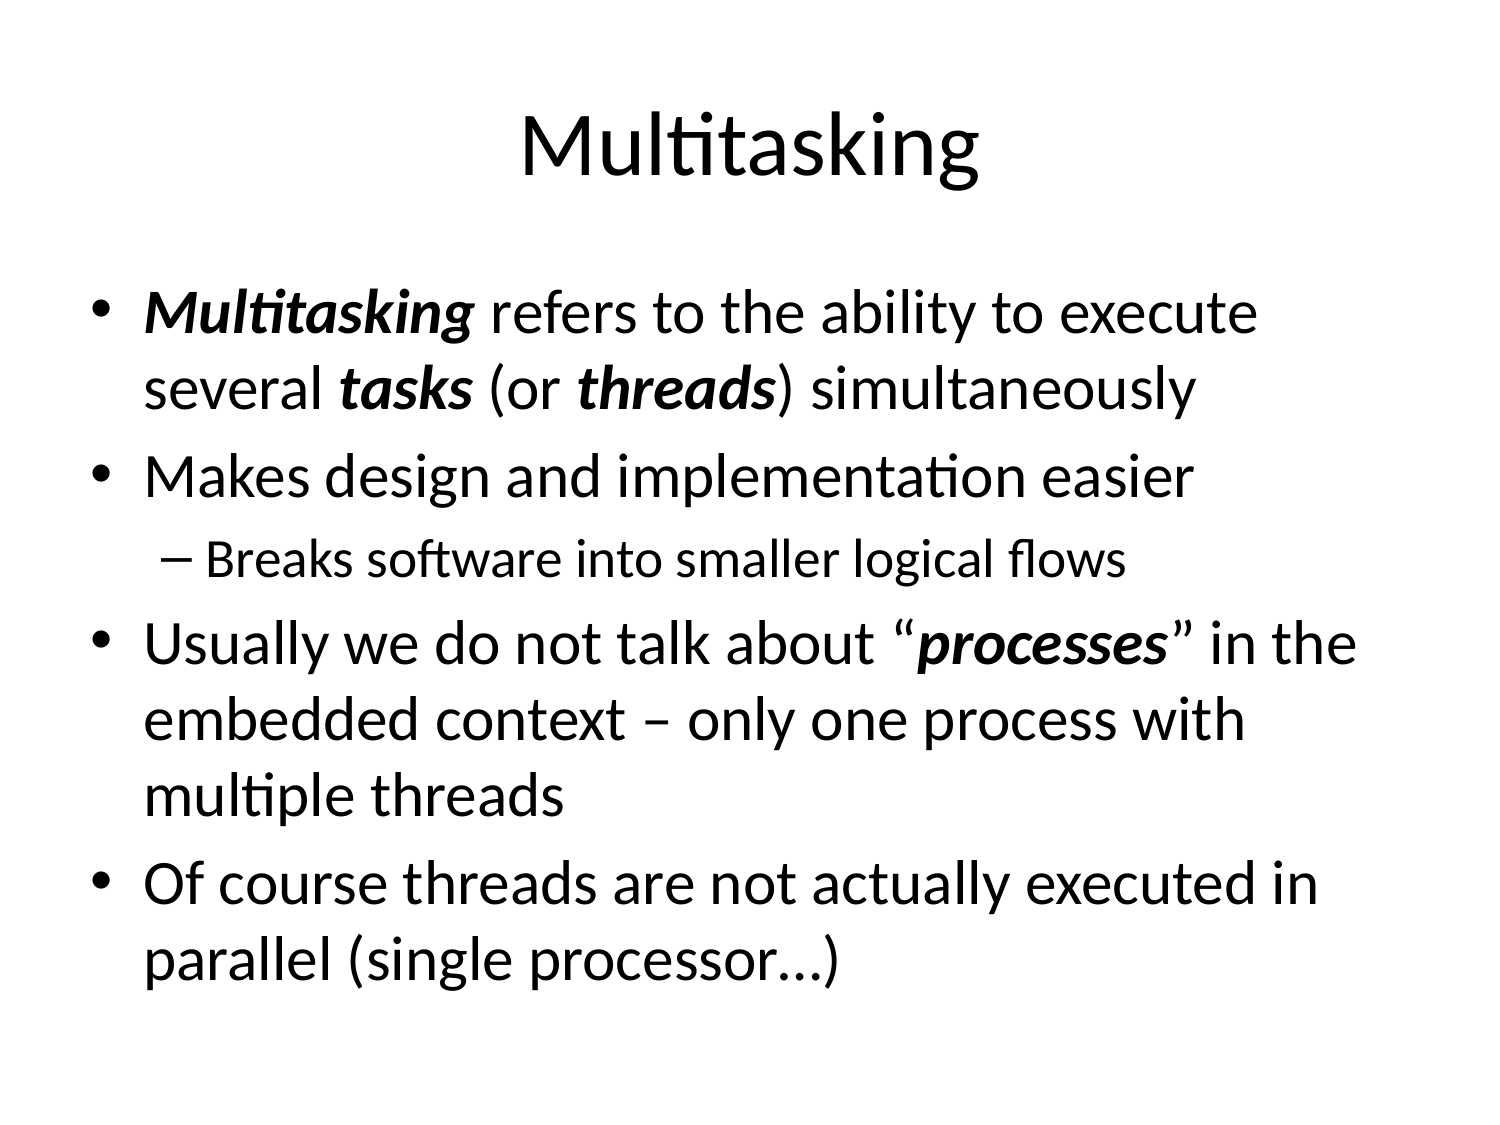

# Multitasking
Multitasking refers to the ability to execute several tasks (or threads) simultaneously
Makes design and implementation easier
Breaks software into smaller logical flows
Usually we do not talk about “processes” in the embedded context – only one process with multiple threads
Of course threads are not actually executed in parallel (single processor…)